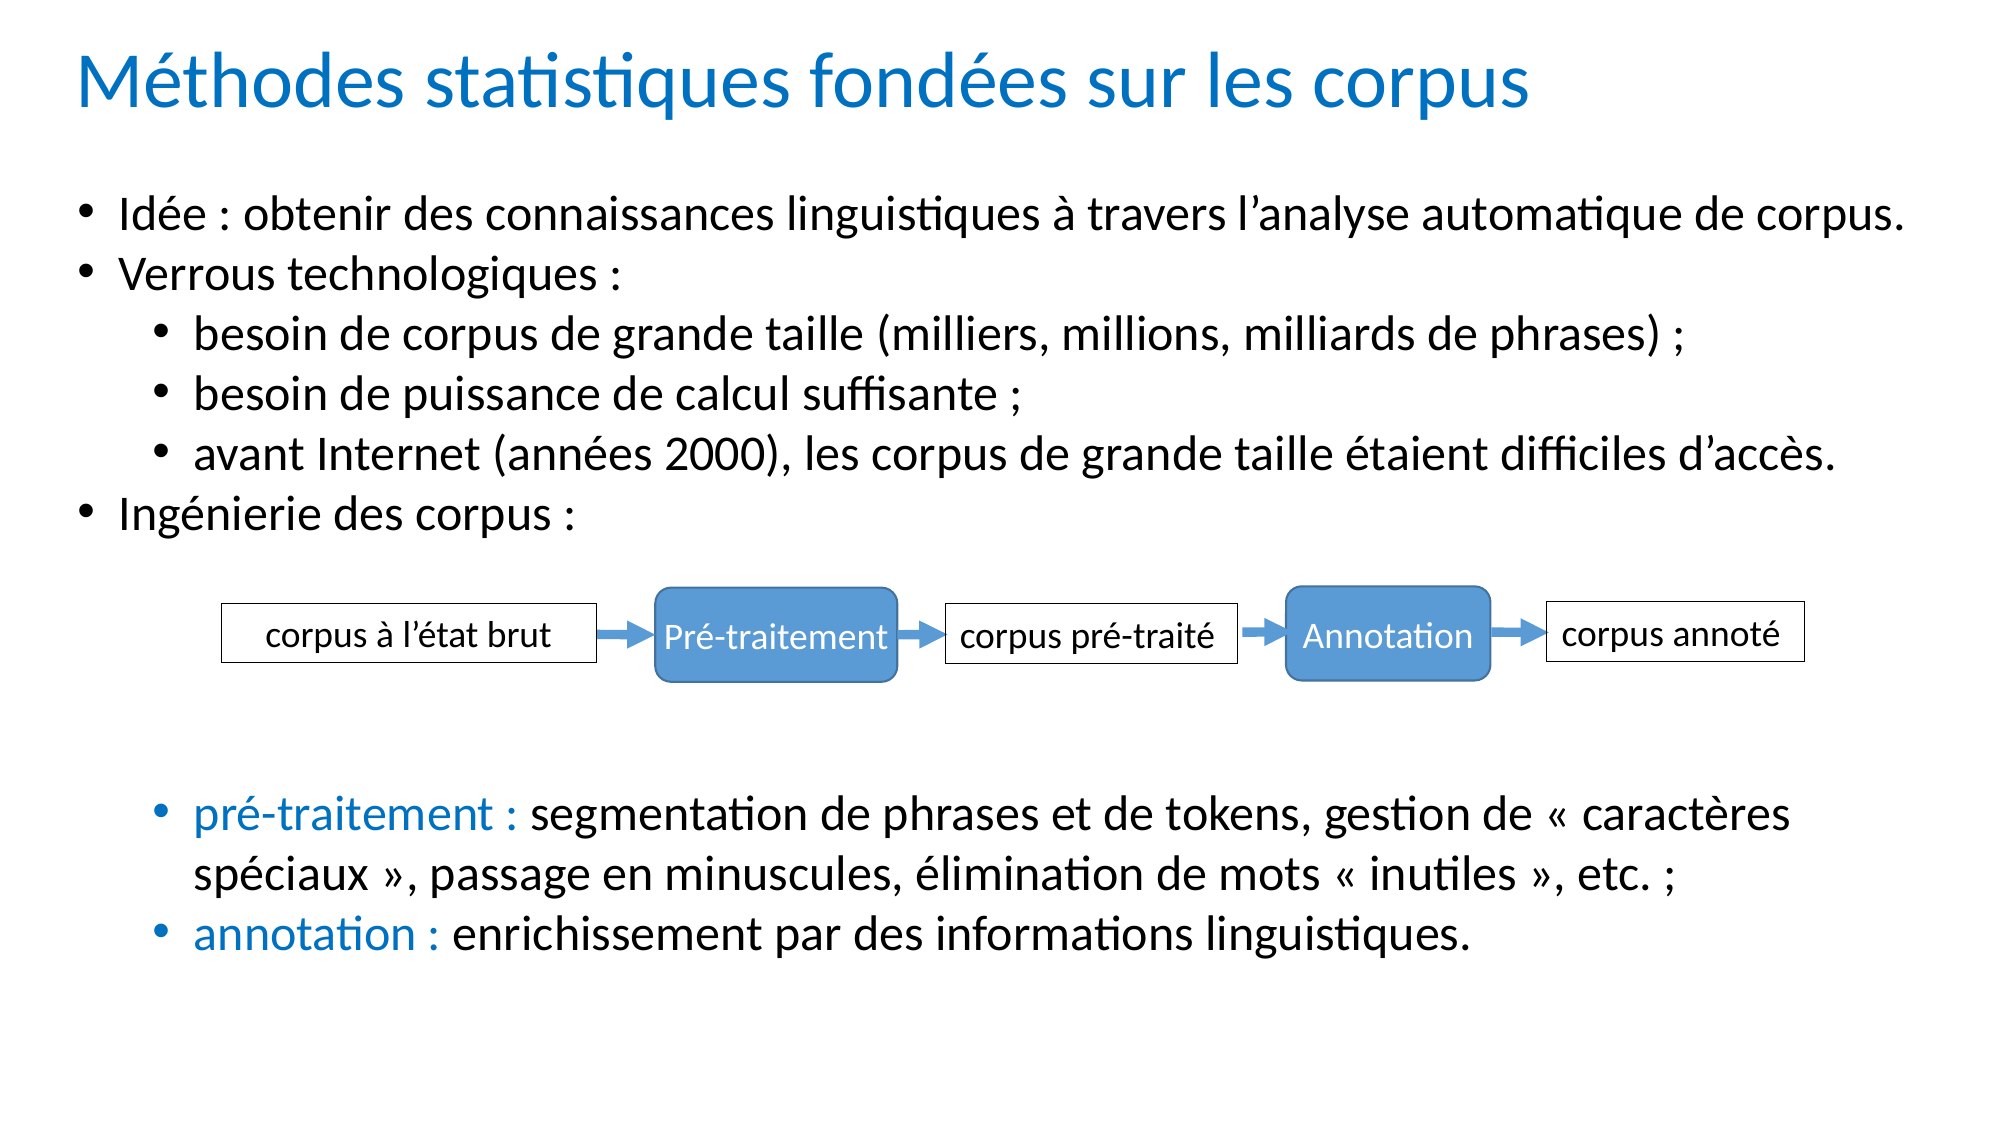

# Méthodes statistiques fondées sur les corpus
Idée : obtenir des connaissances linguistiques à travers l’analyse automatique de corpus.
Verrous technologiques :
besoin de corpus de grande taille (milliers, millions, milliards de phrases) ;
besoin de puissance de calcul suffisante ;
avant Internet (années 2000), les corpus de grande taille étaient difficiles d’accès.
Ingénierie des corpus :

pré-traitement : segmentation de phrases et de tokens, gestion de « caractères spéciaux », passage en minuscules, élimination de mots « inutiles », etc. ;
annotation : enrichissement par des informations linguistiques.
Annotation
Pré-traitement
corpus annoté
corpus à l’état brut
corpus pré-traité